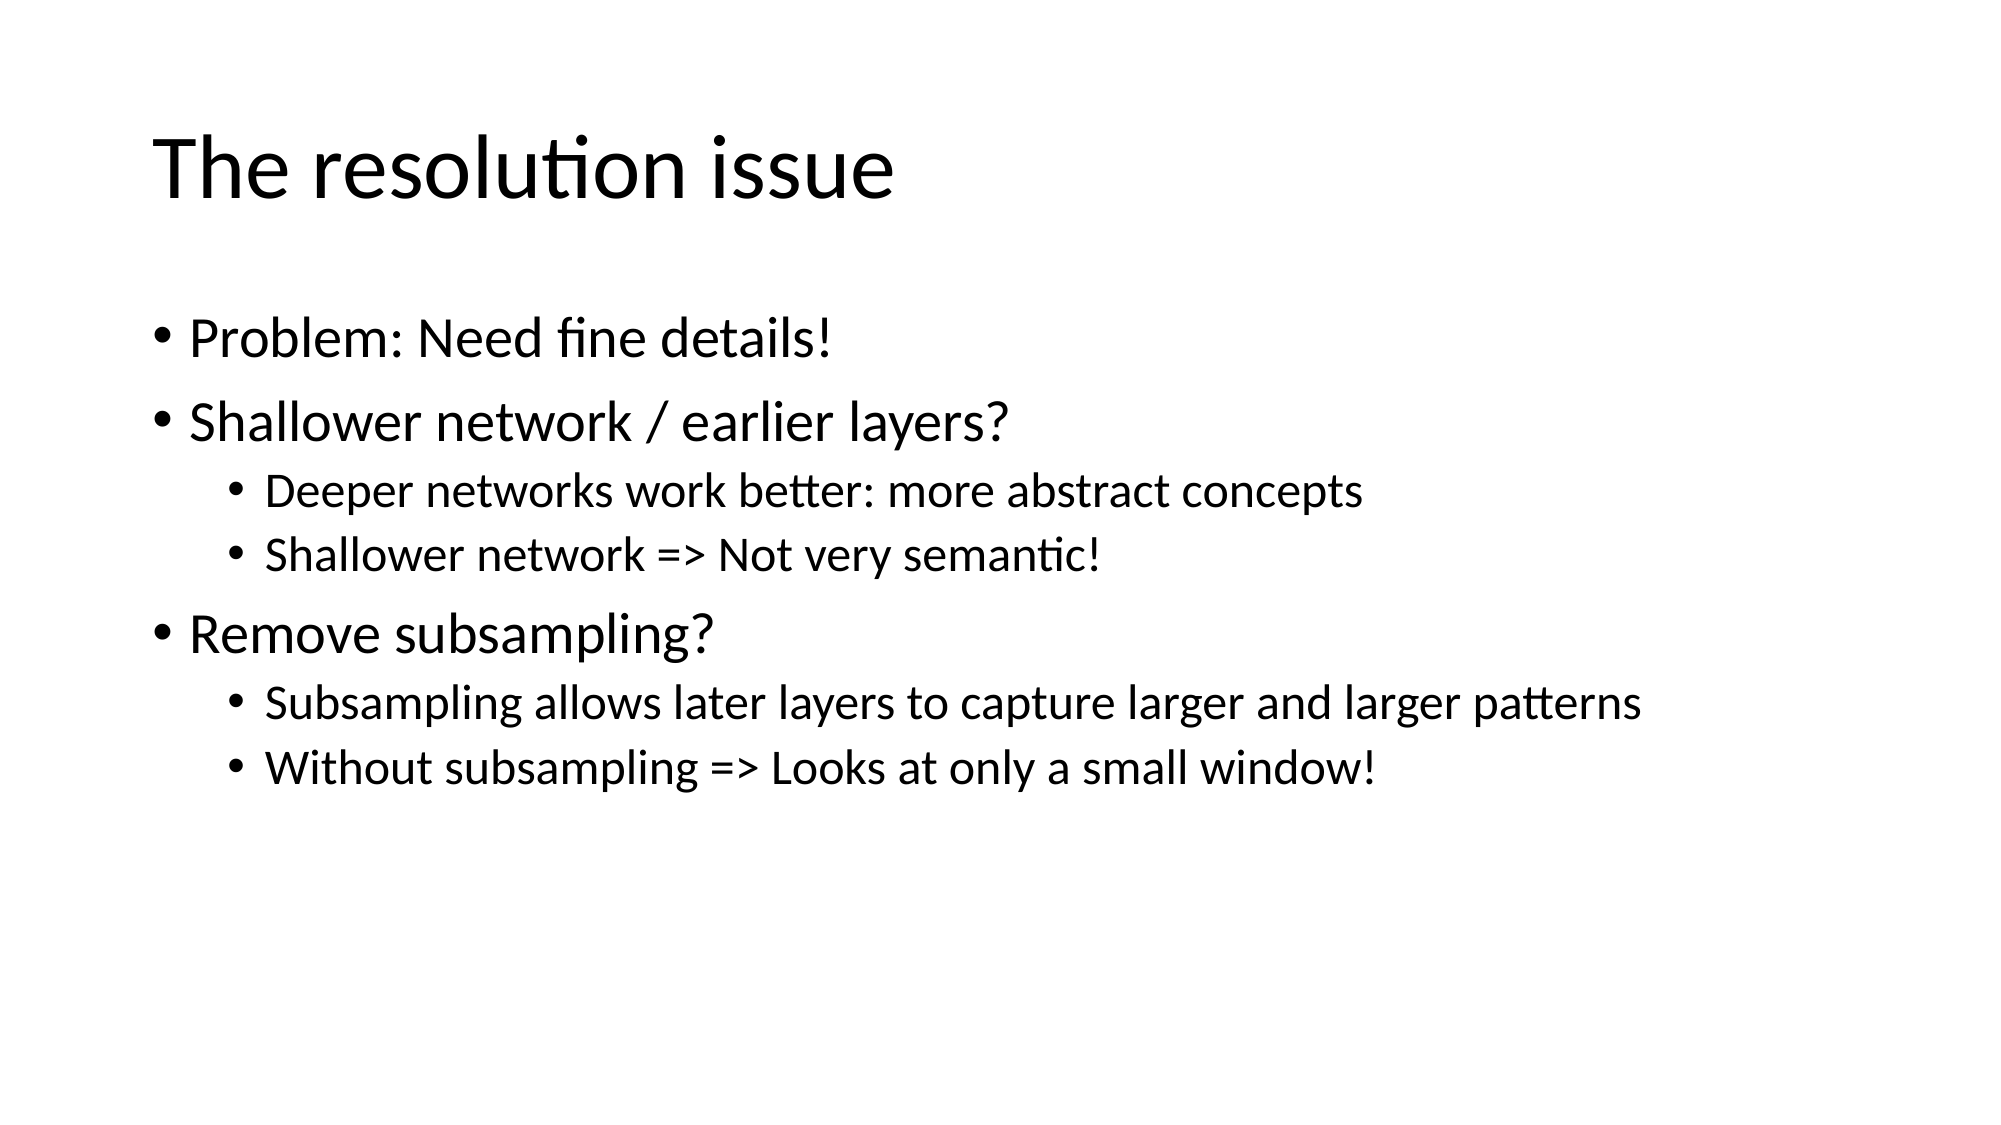

# The resolution issue
Problem: Need fine details!
Shallower network / earlier layers?
Deeper networks work better: more abstract concepts
Shallower network => Not very semantic!
Remove subsampling?
Subsampling allows later layers to capture larger and larger patterns
Without subsampling => Looks at only a small window!